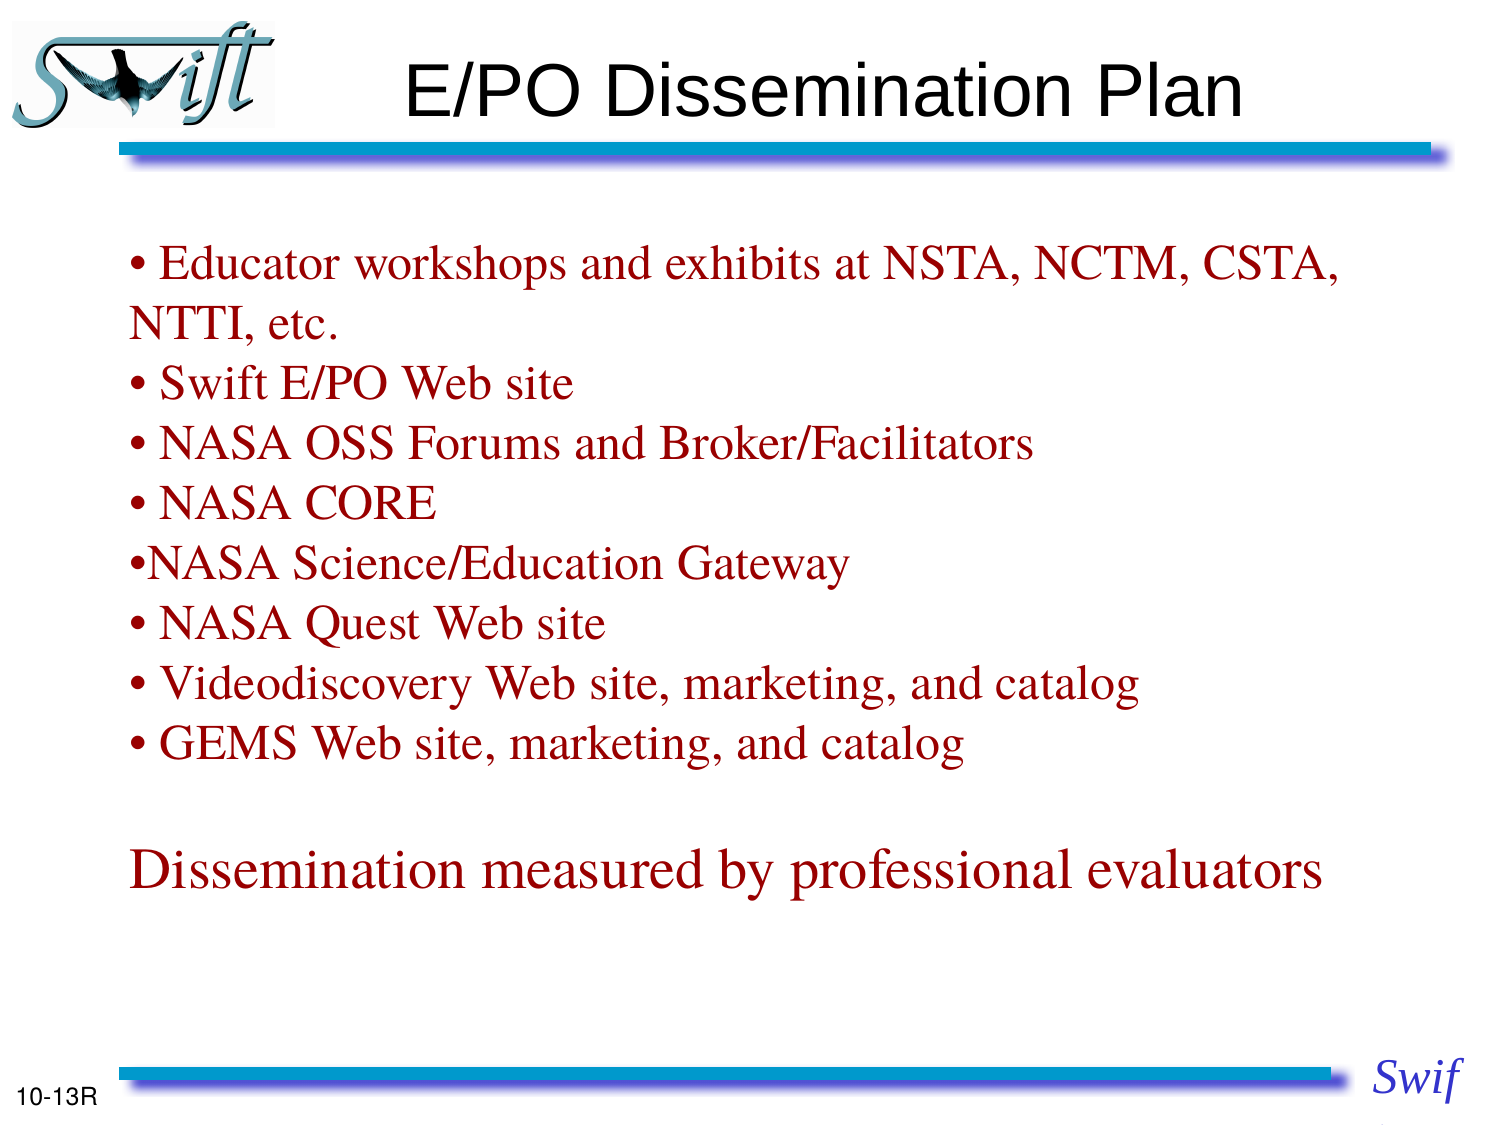

# E/PO Dissemination Plan
 Educator workshops and exhibits at NSTA, NCTM, CSTA, NTTI, etc.
 Swift E/PO Web site
 NASA OSS Forums and Broker/Facilitators
 NASA CORE
NASA Science/Education Gateway
 NASA Quest Web site
 Videodiscovery Web site, marketing, and catalog
 GEMS Web site, marketing, and catalog

Dissemination measured by professional evaluators